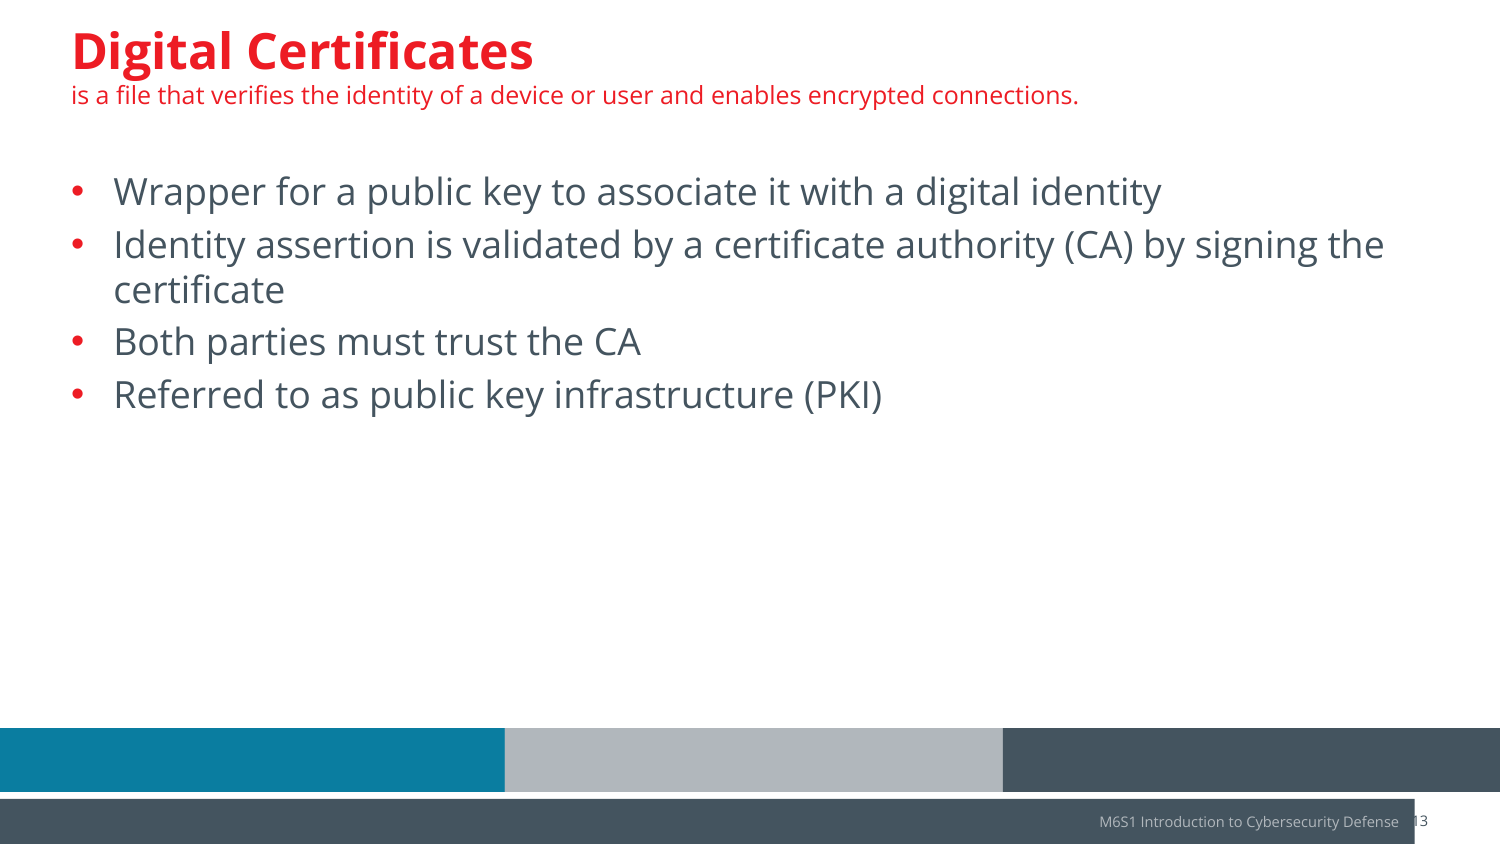

# Digital Certificates is a file that verifies the identity of a device or user and enables encrypted connections.
Wrapper for a public key to associate it with a digital identity
Identity assertion is validated by a certificate authority (CA) by signing the certificate
Both parties must trust the CA
Referred to as public key infrastructure (PKI)
M6S1 Introduction to Cybersecurity Defense
CompTIA Security+ Lesson 5 | Copyright © 2020 CompTIA Properties, LLC. All Rights Reserved.  |  CompTIA.org
13